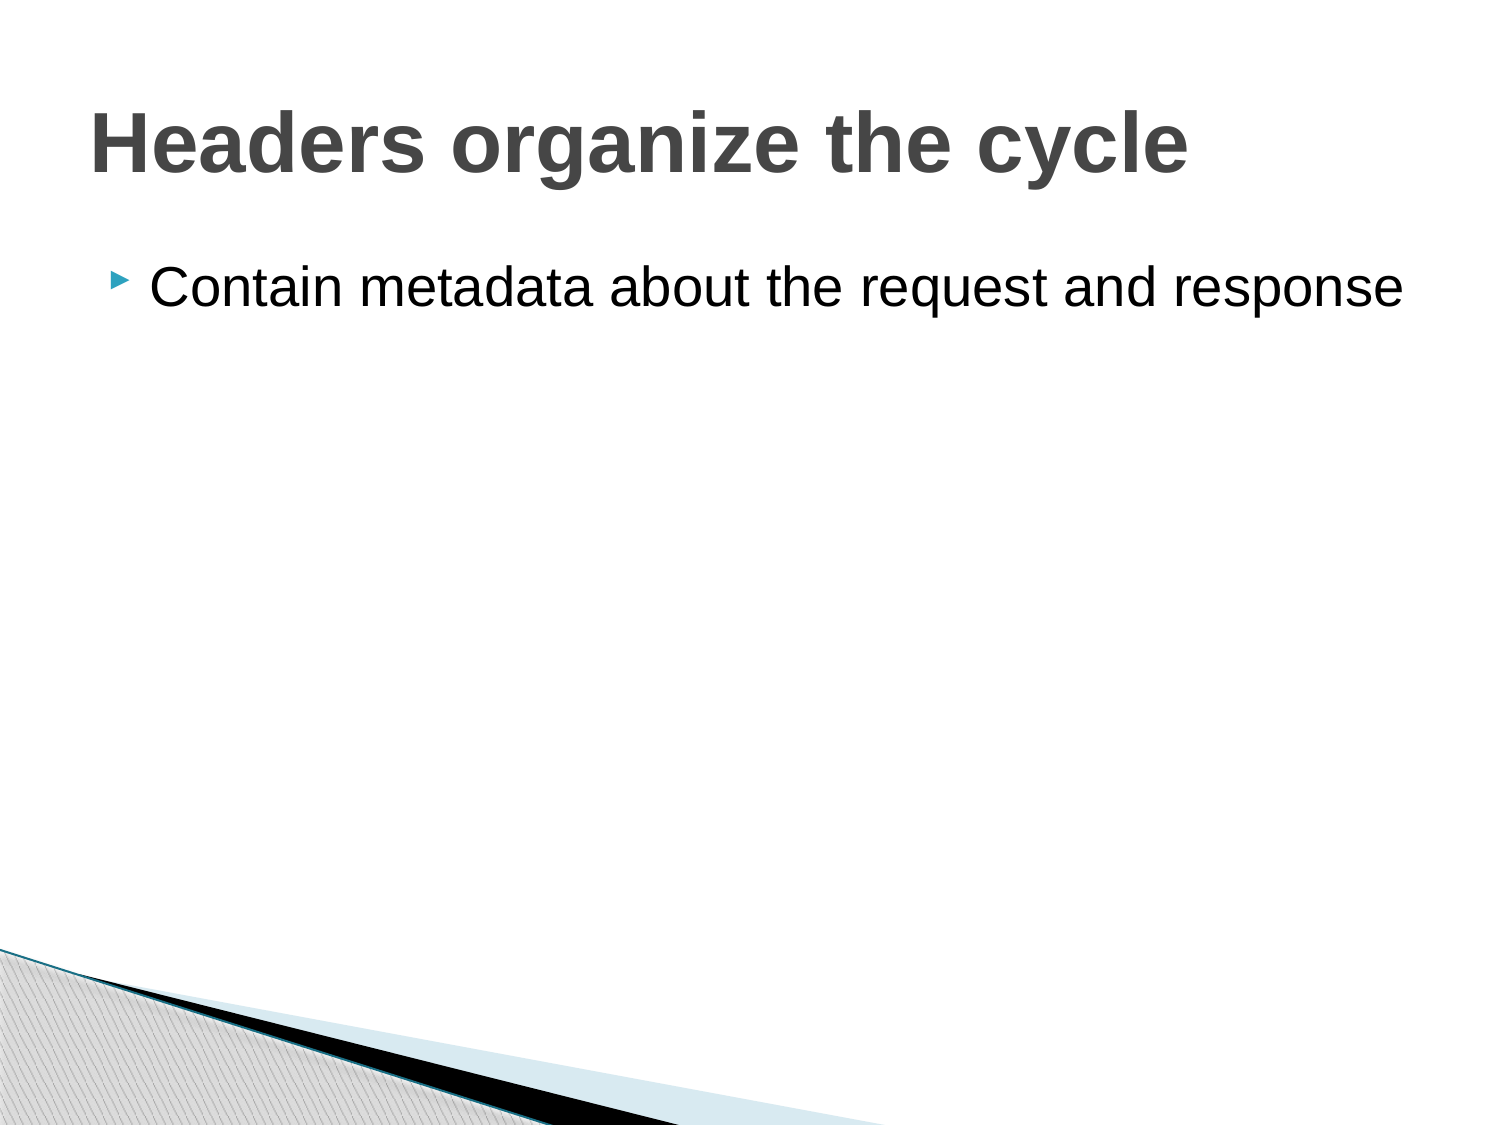

# Headers organize the cycle
Contain metadata about the request and response